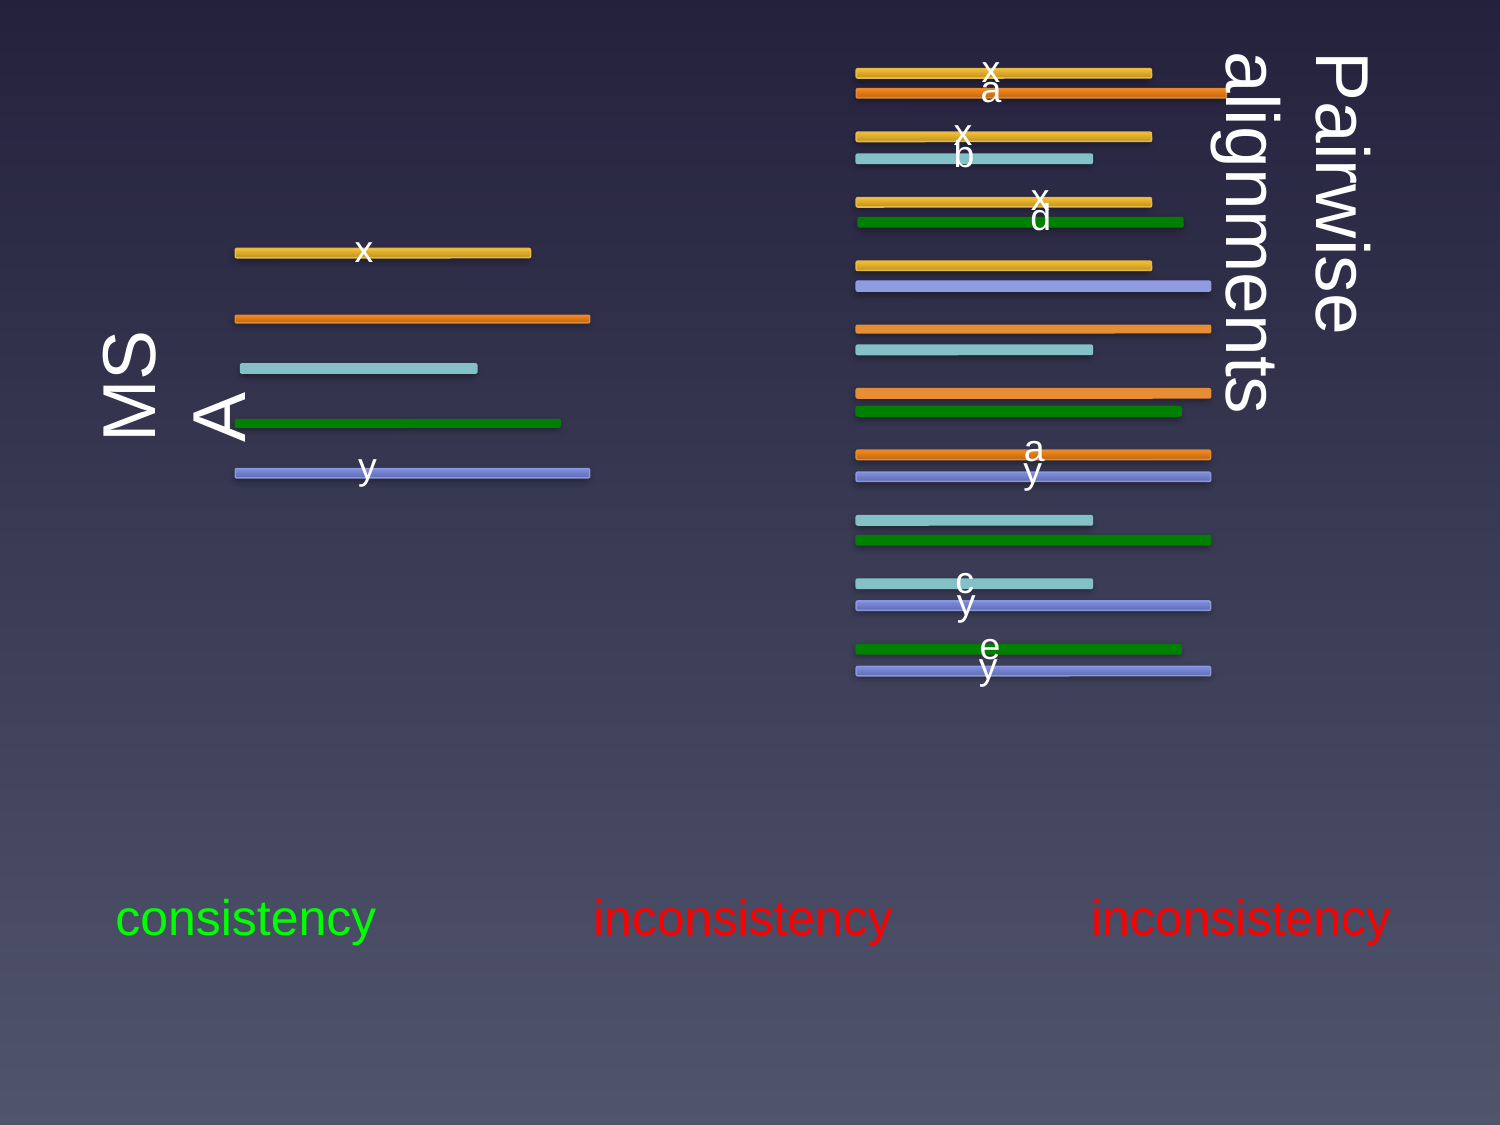

x
a

x
b

x
d

x
y

MSA
Pairwise alignments

a
y

c
y

e
y

consistency
inconsistency
inconsistency